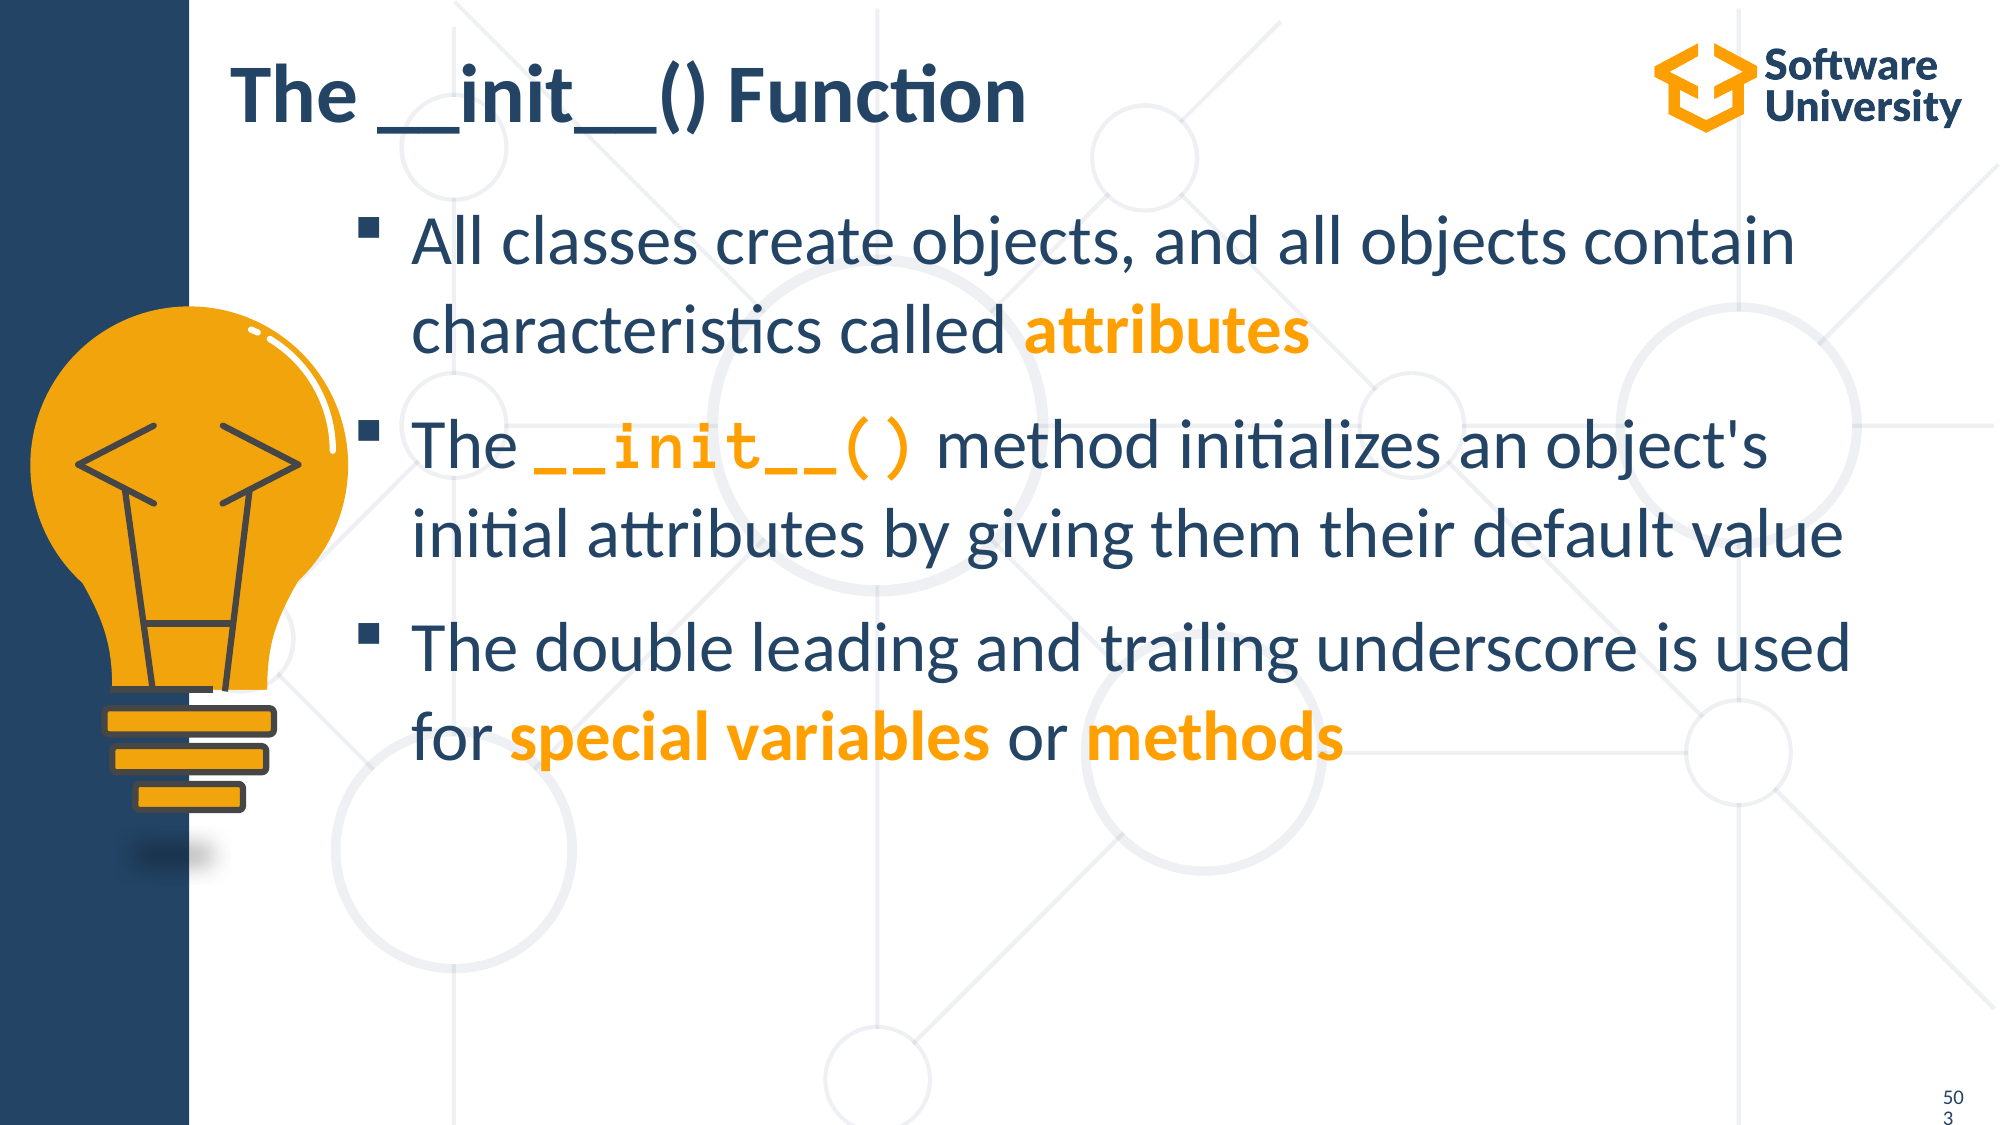

# The __init__() Function
All classes create objects, and all objects contain
characteristics called attributes
The __init__() method initializes an object's
initial attributes by giving them their default value
The double leading and trailing underscore is used
for special variables or methods
503